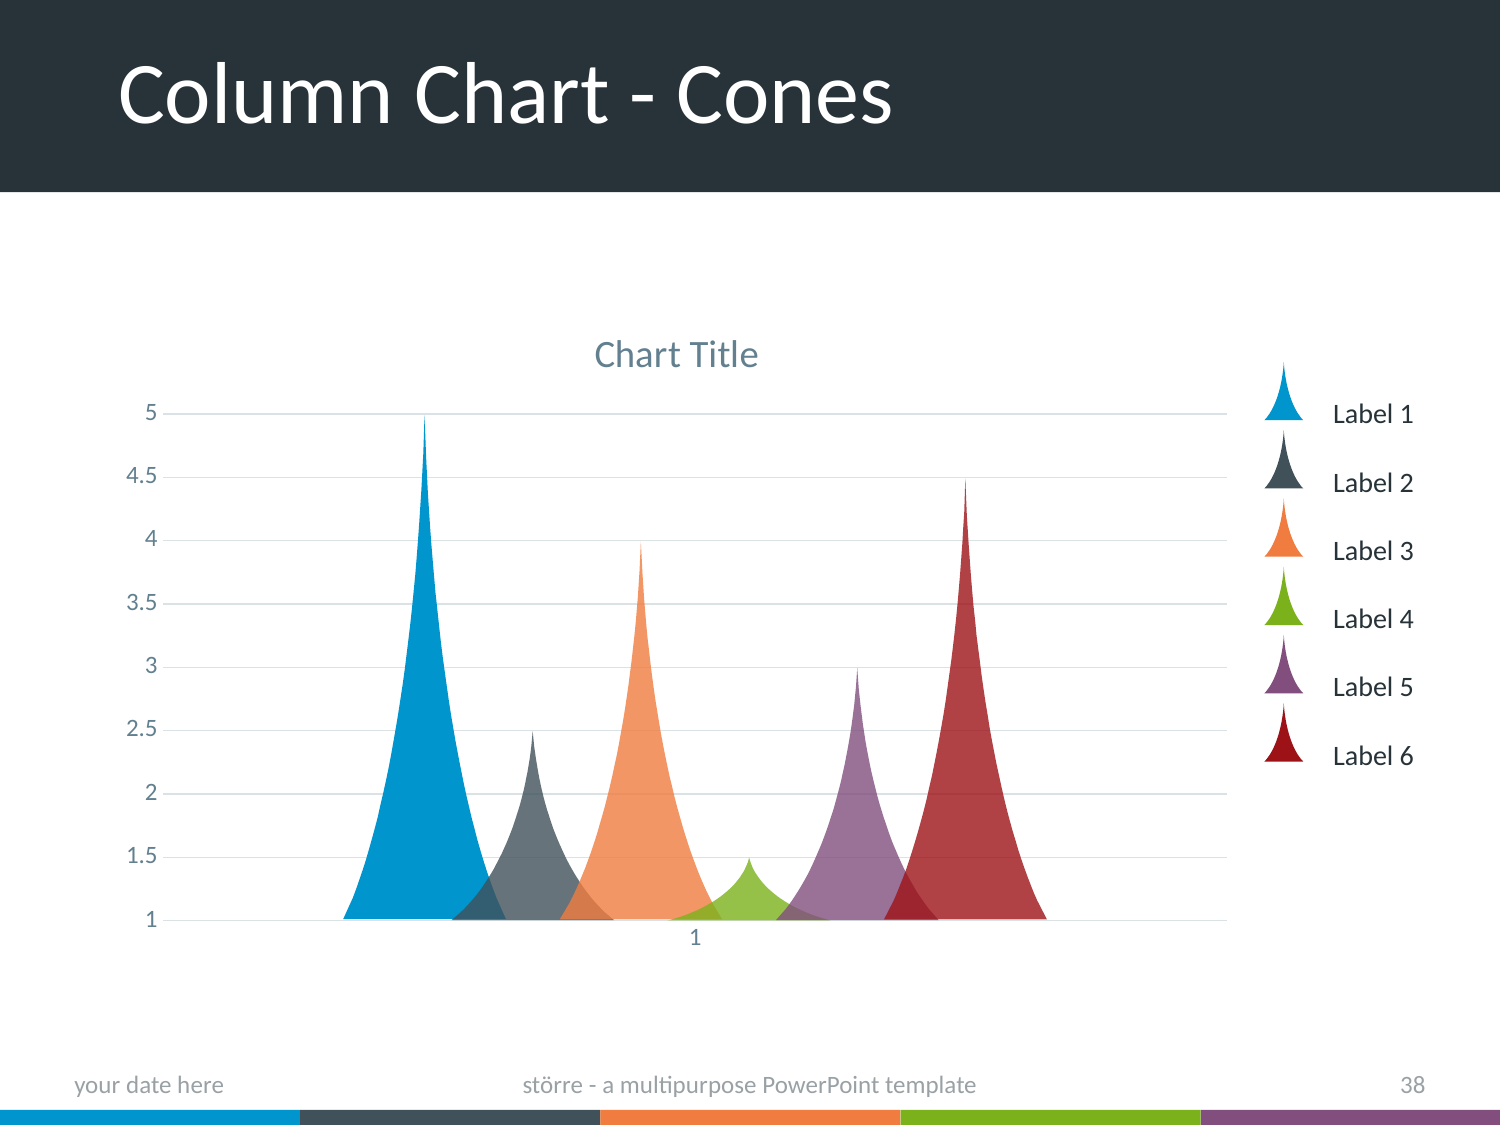

# Column Chart - Cones

### Chart:

| Category |  |  |  |  |  |  |
|---|---|---|---|---|---|---|
Label 1

Label 2

Label 3

Label 4

Label 5

Label 6
your date here
större - a multipurpose PowerPoint template
38